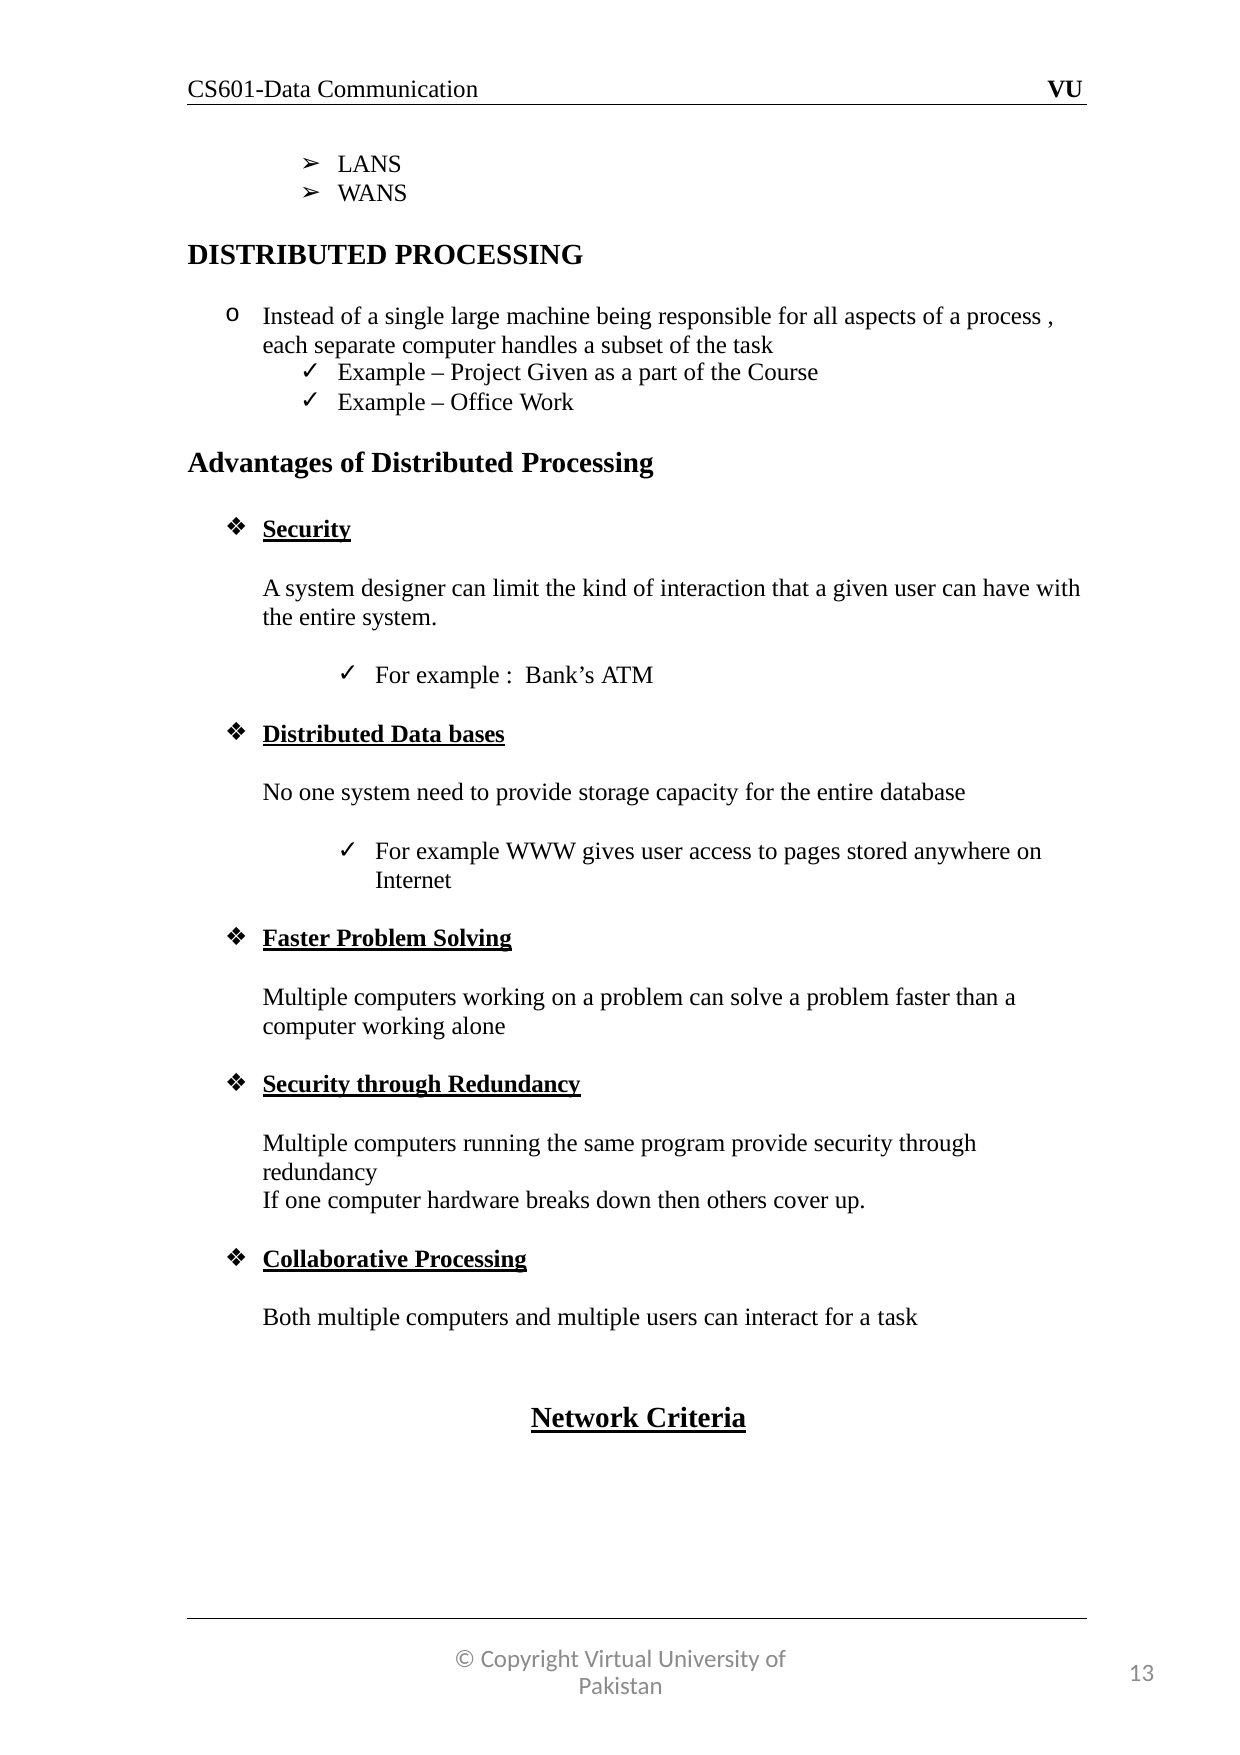

CS601-Data Communication
VU

LANS
WANS

DISTRIBUTED PROCESSING

Instead of a single large machine being responsible for all aspects of a process ,  each separate computer handles a subset of the task
Example – Project Given as a part of the Course
Example – Office Work

Advantages of Distributed Processing

Security

A system designer can limit the kind of interaction that a given user can have with  the entire system.

For example :  Bank’s ATM

Distributed Data bases

No one system need to provide storage capacity for the entire database

For example WWW gives user access to pages stored anywhere on  Internet

Faster Problem Solving

Multiple computers working on a problem can solve a problem faster than a  computer working alone

Security through Redundancy

Multiple computers running the same program provide security through  redundancy
If one computer hardware breaks down then others cover up.

Collaborative Processing

Both multiple computers and multiple users can interact for a task
Network Criteria

© Copyright Virtual University of Pakistan
13